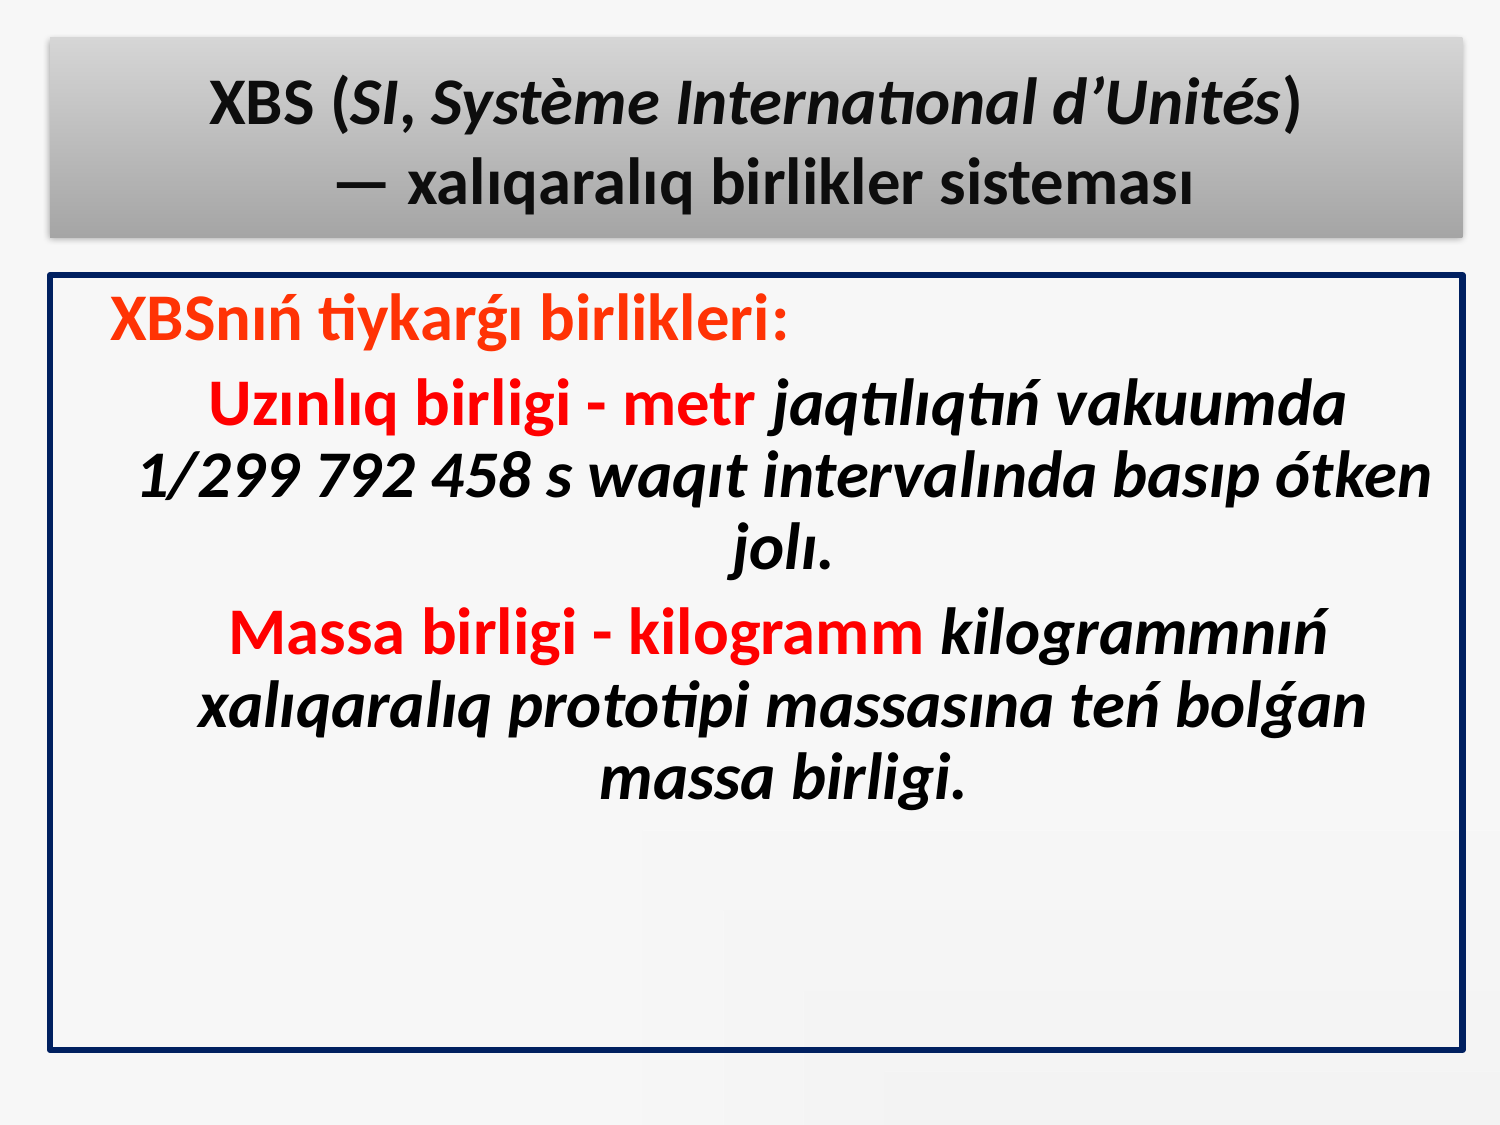

# XBS (SI, Système Internatıonal d’Unités) — xalıqaralıq birlikler sisteması
   ХBSnıń tiykarǵı birlikleri:
    Uzınlıq birligi - metr jaqtılıqtıń vakuumda  1/299 792 458 s waqıt intervalında basıp ótken jolı.
   Мassa birligi - kilogramm kilogrammnıń xalıqaralıq prototipi massasına teń bolǵan massa birligi.